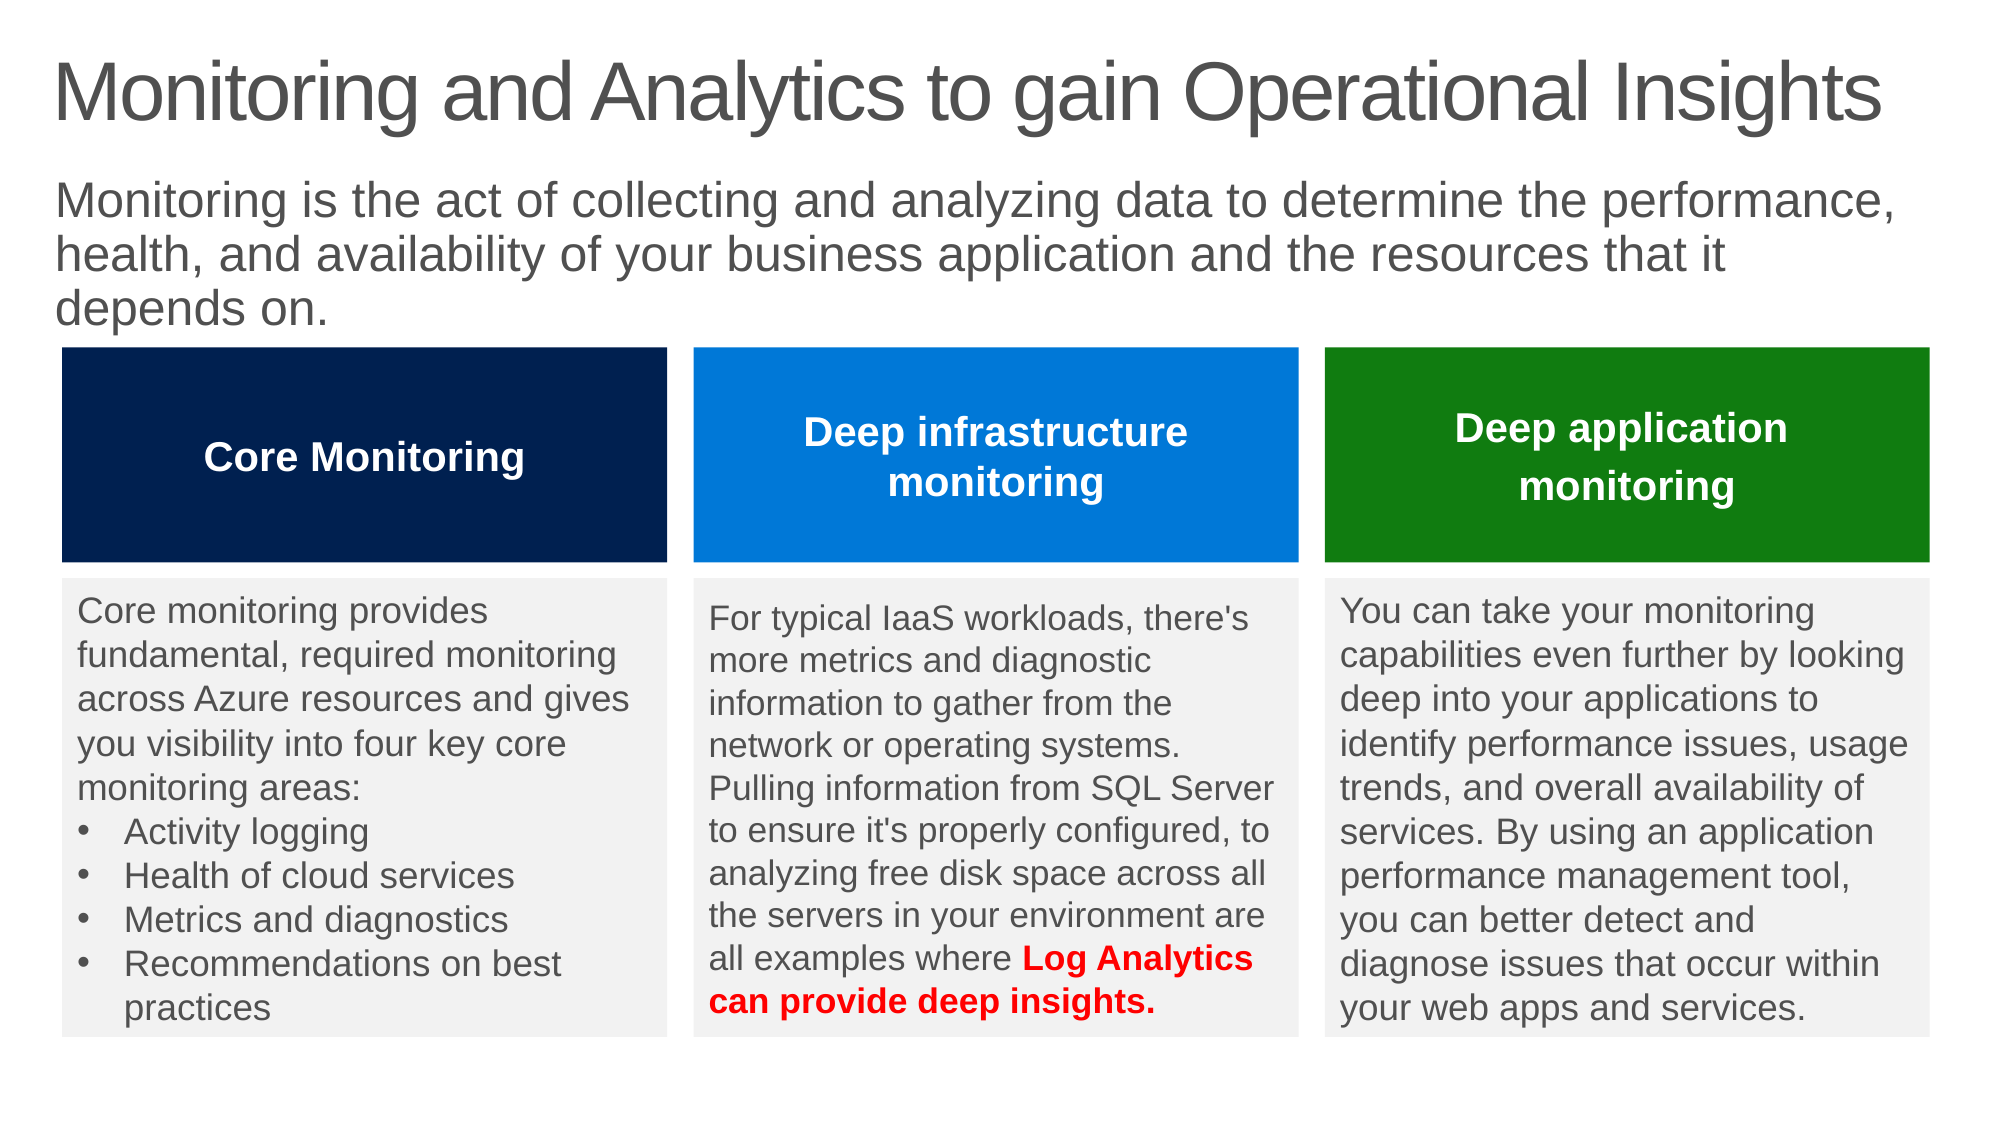

# Monitoring and Analytics to gain Operational Insights
Monitoring is the act of collecting and analyzing data to determine the performance, health, and availability of your business application and the resources that it depends on.

Core Monitoring
Deep infrastructure monitoring
Deep application
monitoring
Core monitoring provides fundamental, required monitoring across Azure resources and gives you visibility into four key core monitoring areas:
Activity logging
Health of cloud services
Metrics and diagnostics
Recommendations on best practices
For typical IaaS workloads, there's more metrics and diagnostic information to gather from the network or operating systems. Pulling information from SQL Server to ensure it's properly configured, to analyzing free disk space across all the servers in your environment are all examples where Log Analytics can provide deep insights.
You can take your monitoring capabilities even further by looking deep into your applications to identify performance issues, usage trends, and overall availability of services. By using an application performance management tool, you can better detect and diagnose issues that occur within your web apps and services.